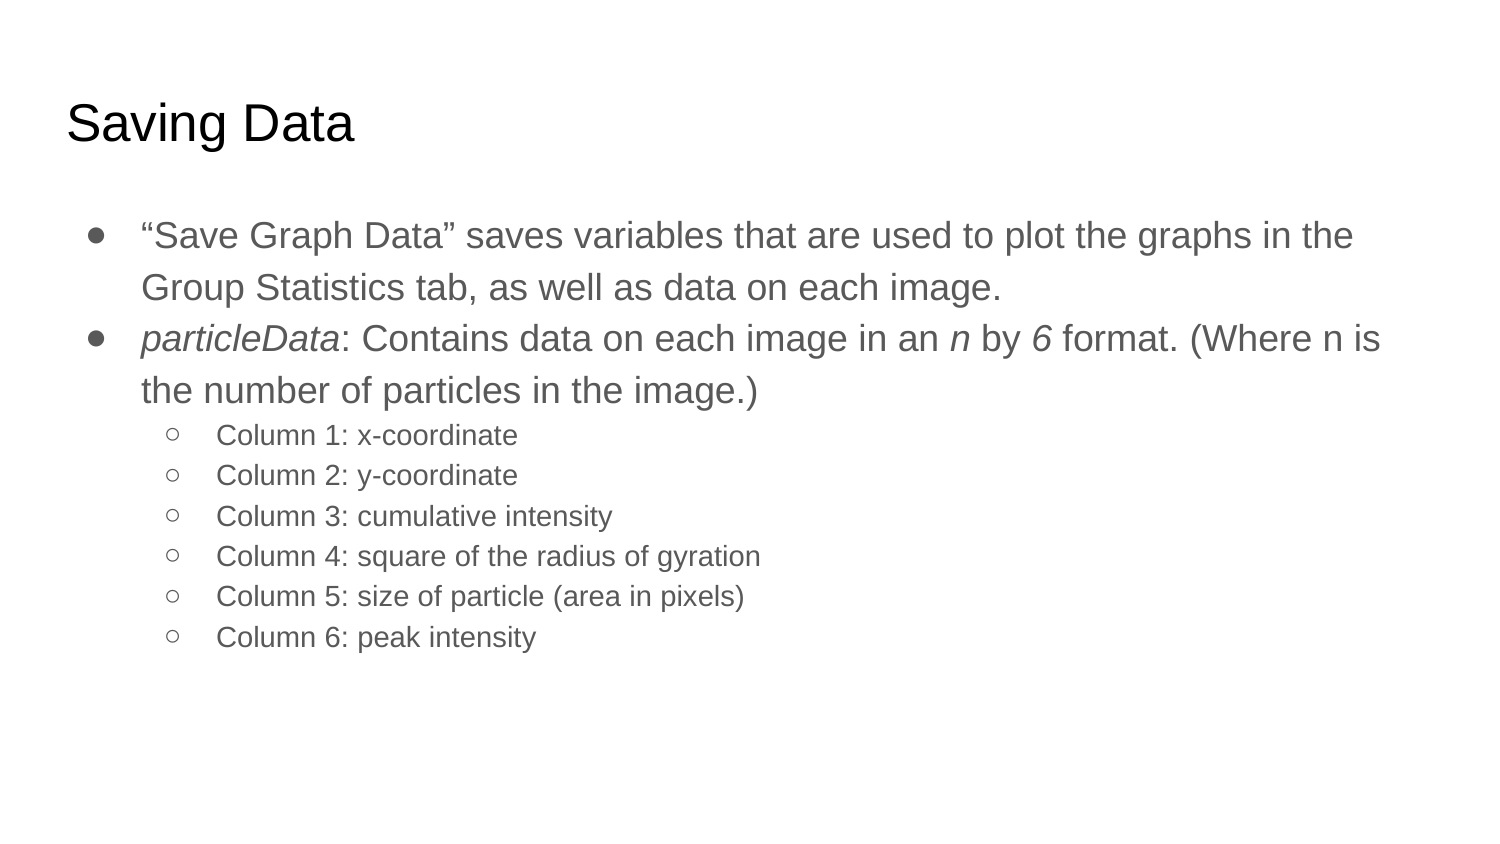

# Saving Data
“Save Graph Data” saves variables that are used to plot the graphs in the Group Statistics tab, as well as data on each image.
particleData: Contains data on each image in an n by 6 format. (Where n is the number of particles in the image.)
Column 1: x-coordinate
Column 2: y-coordinate
Column 3: cumulative intensity
Column 4: square of the radius of gyration
Column 5: size of particle (area in pixels)
Column 6: peak intensity